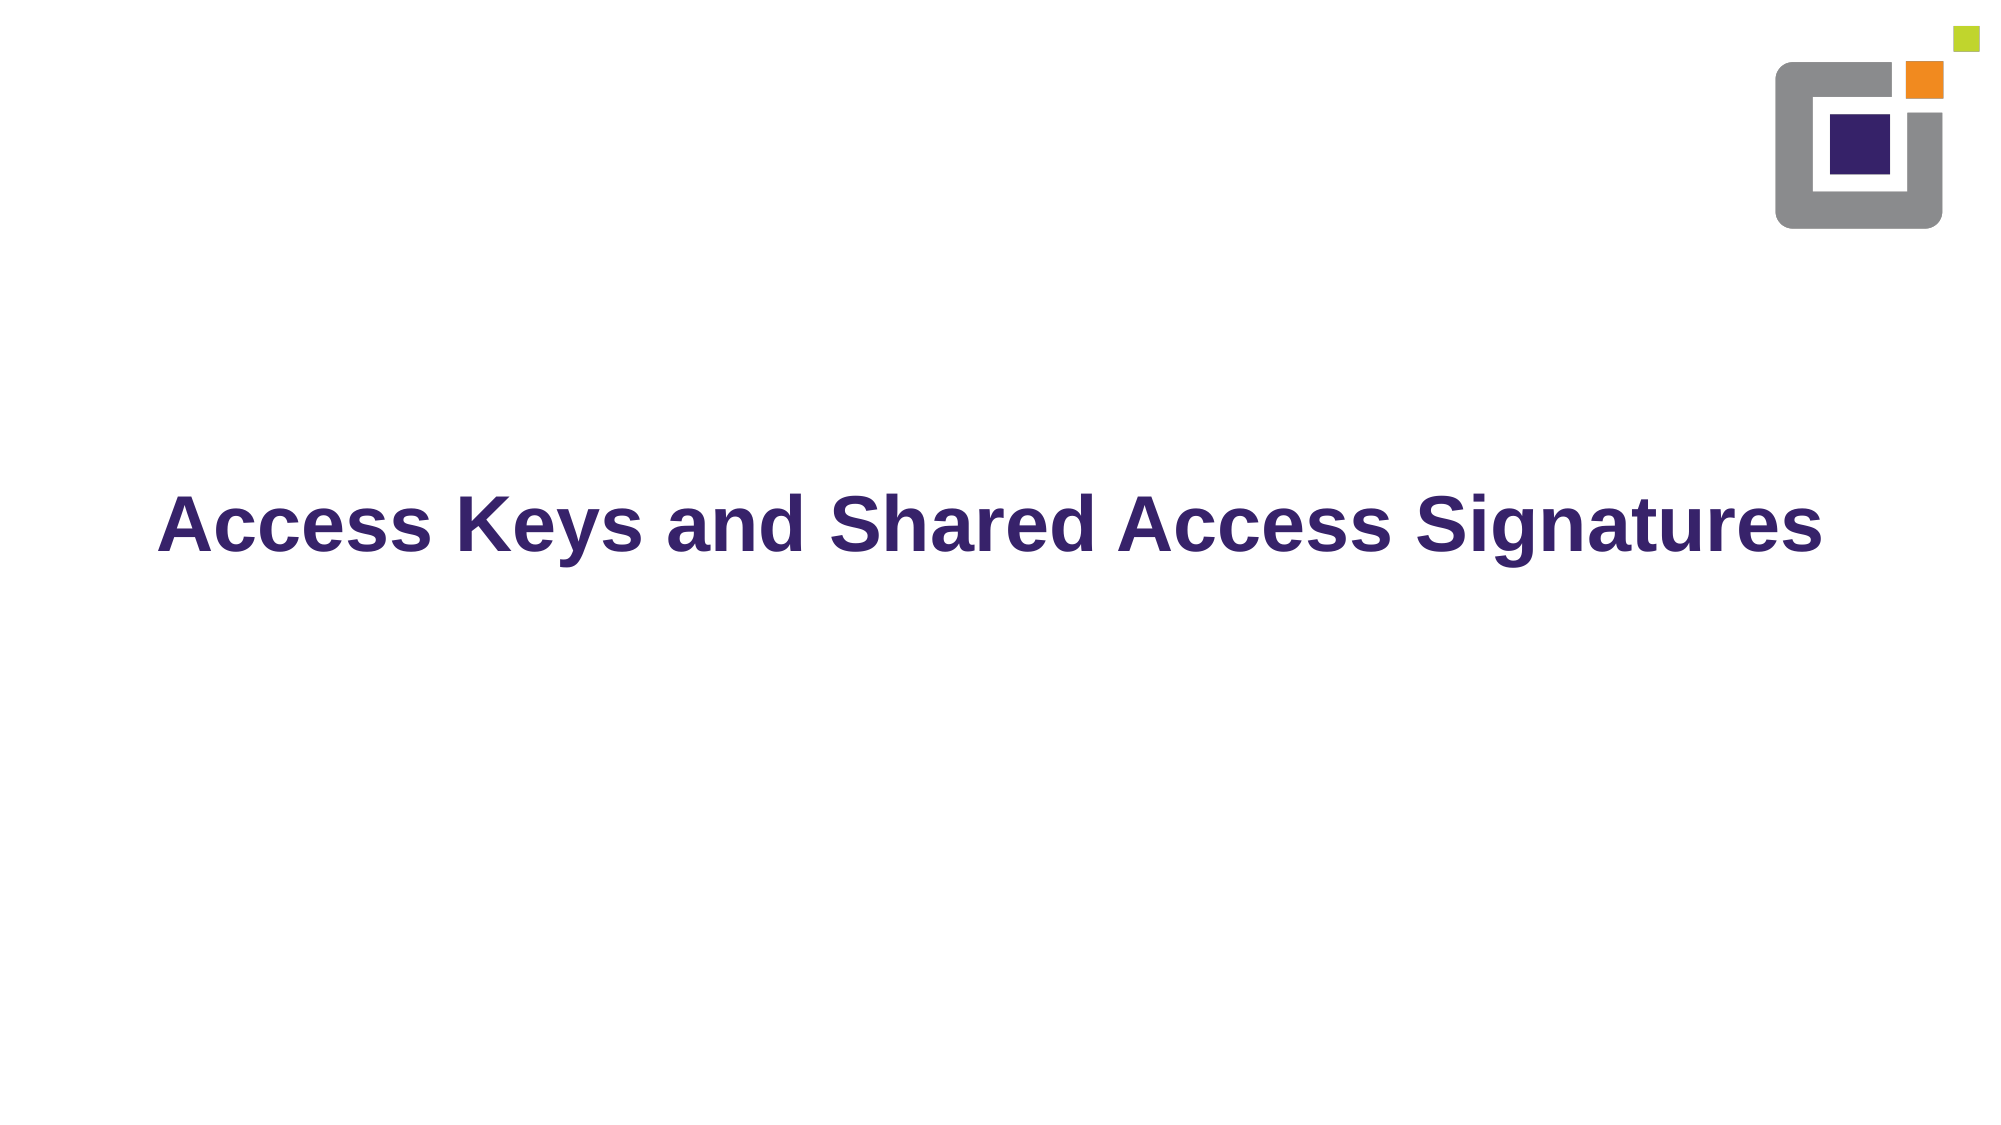

# Access Keys and Shared Access Signatures